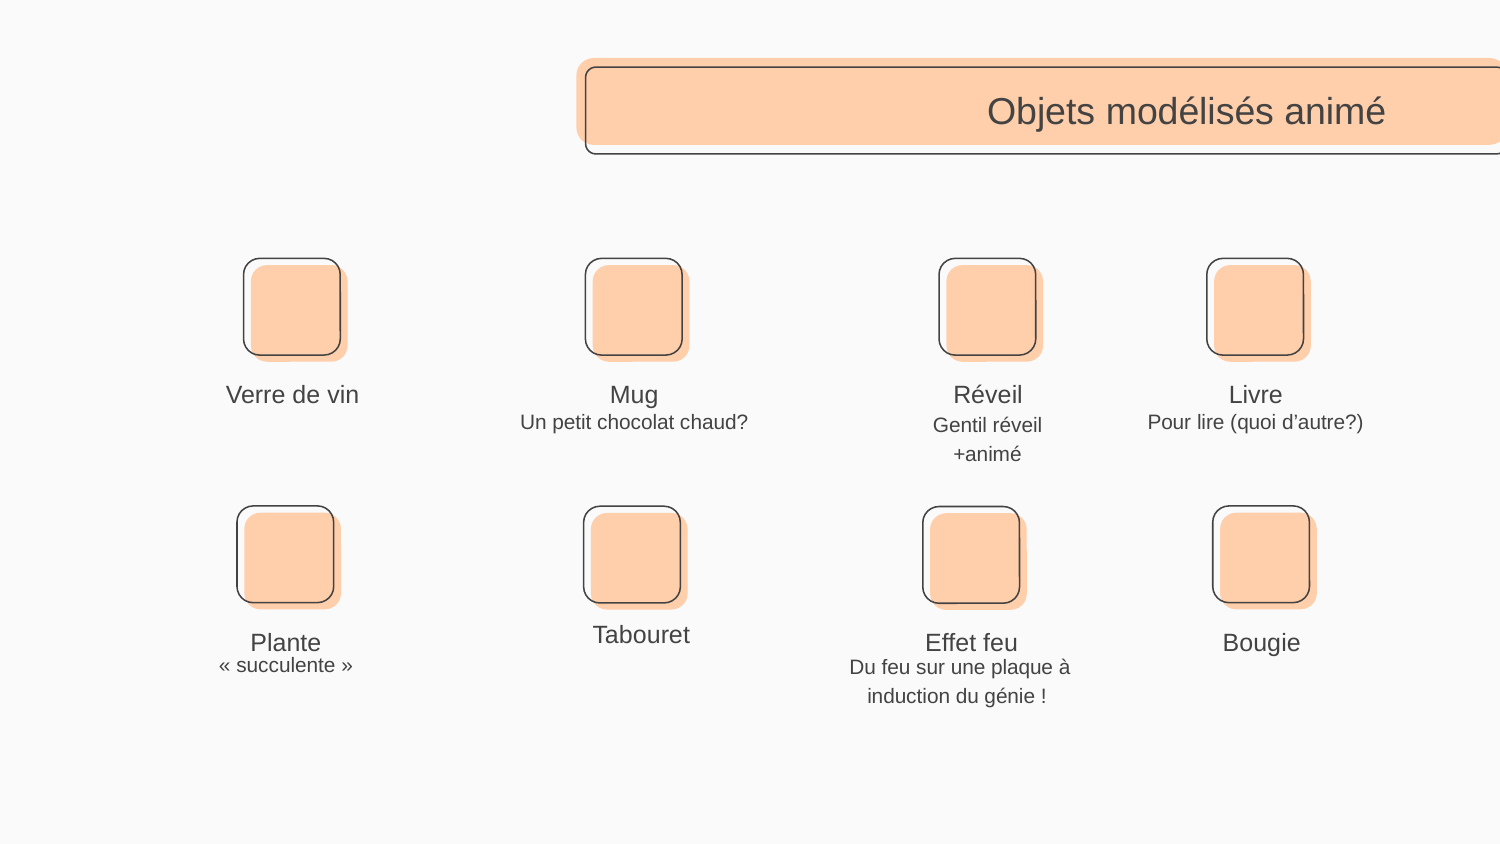

# Objets modélisés animé

Verre de vin
Mug
Réveil
Livre
Un petit chocolat chaud?
Pour lire (quoi d’autre?)
Gentil réveil +animé

Tabouret
Plante
Bougie
Effet feu
« succulente »

Du feu sur une plaque à induction du génie !